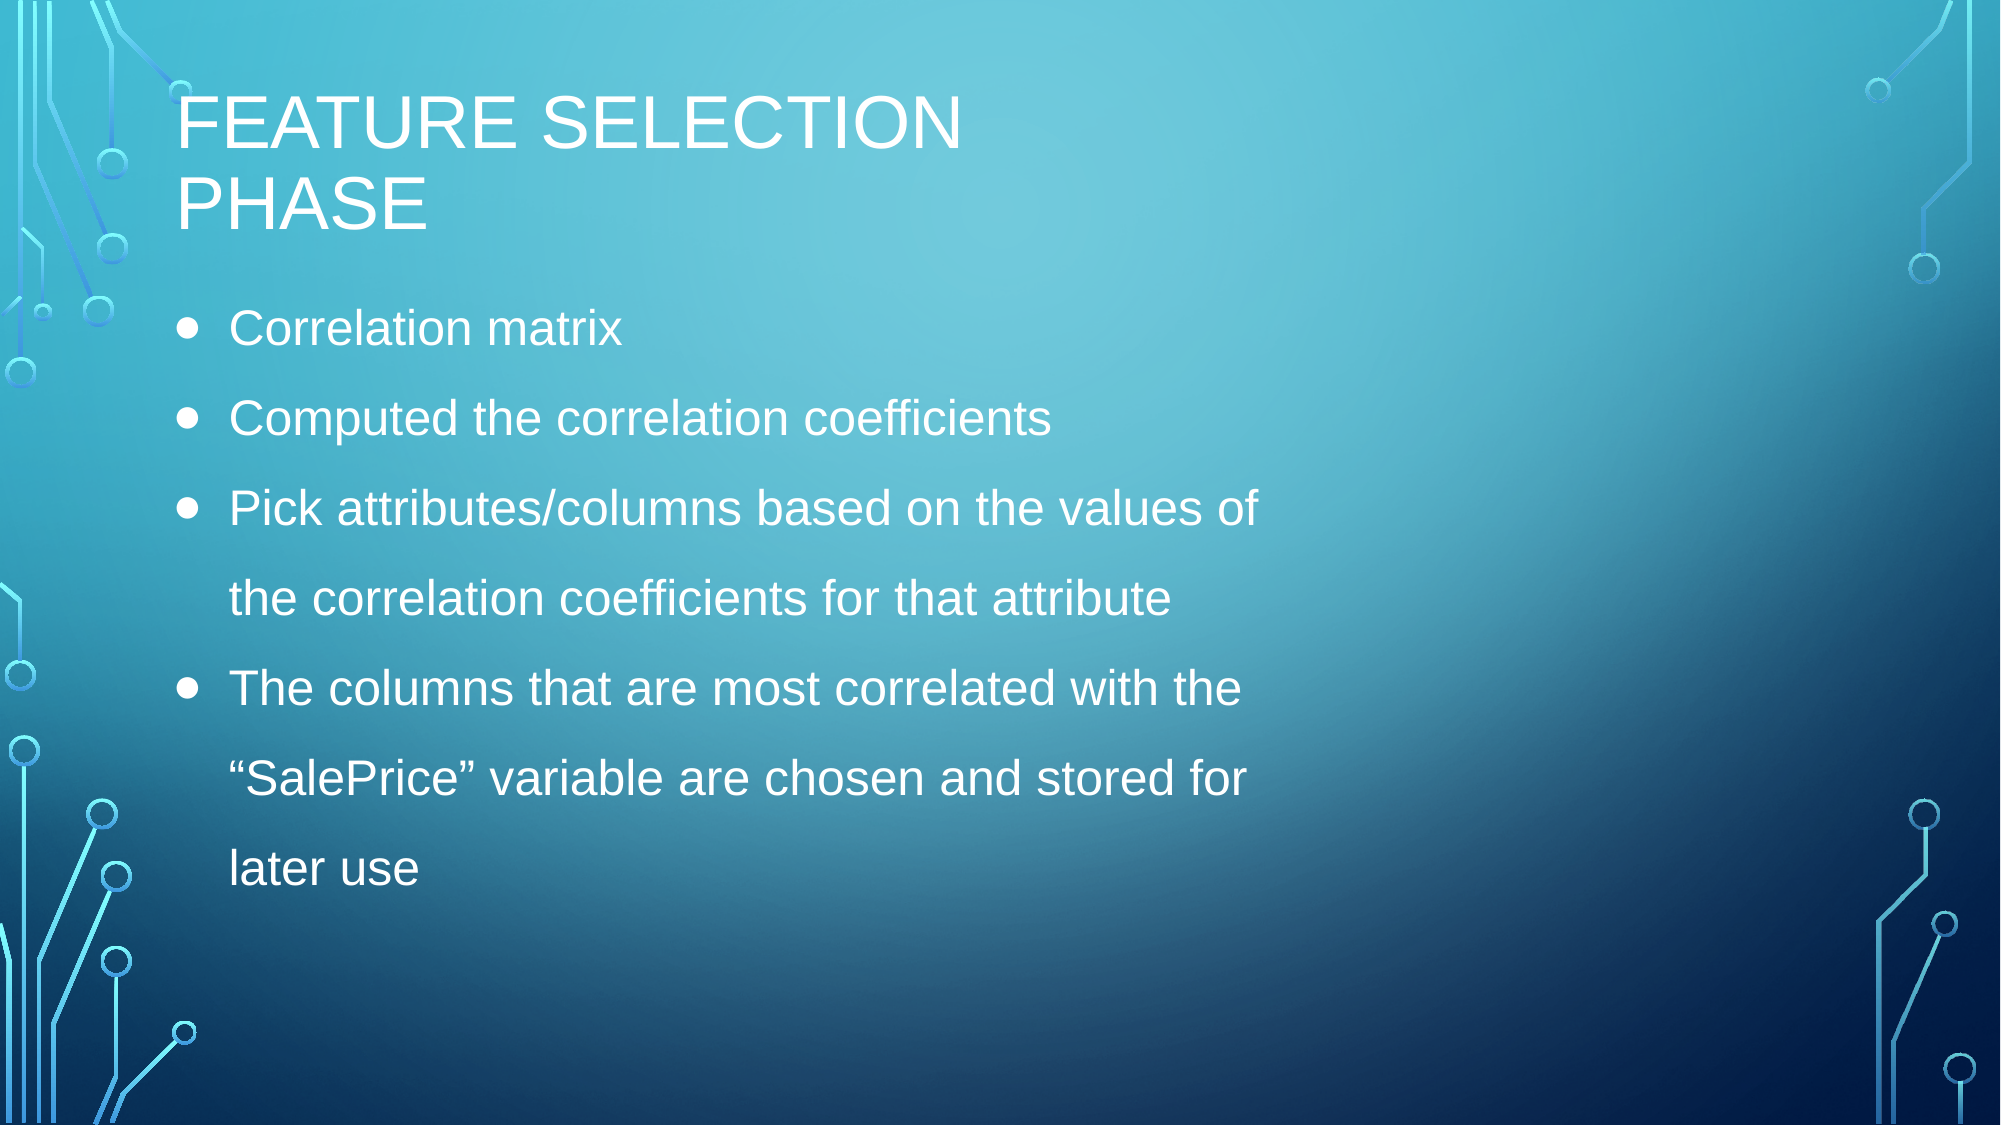

# Feature selection phase
Correlation matrix
Computed the correlation coefficients
Pick attributes/columns based on the values of the correlation coefficients for that attribute
The columns that are most correlated with the “SalePrice” variable are chosen and stored for later use